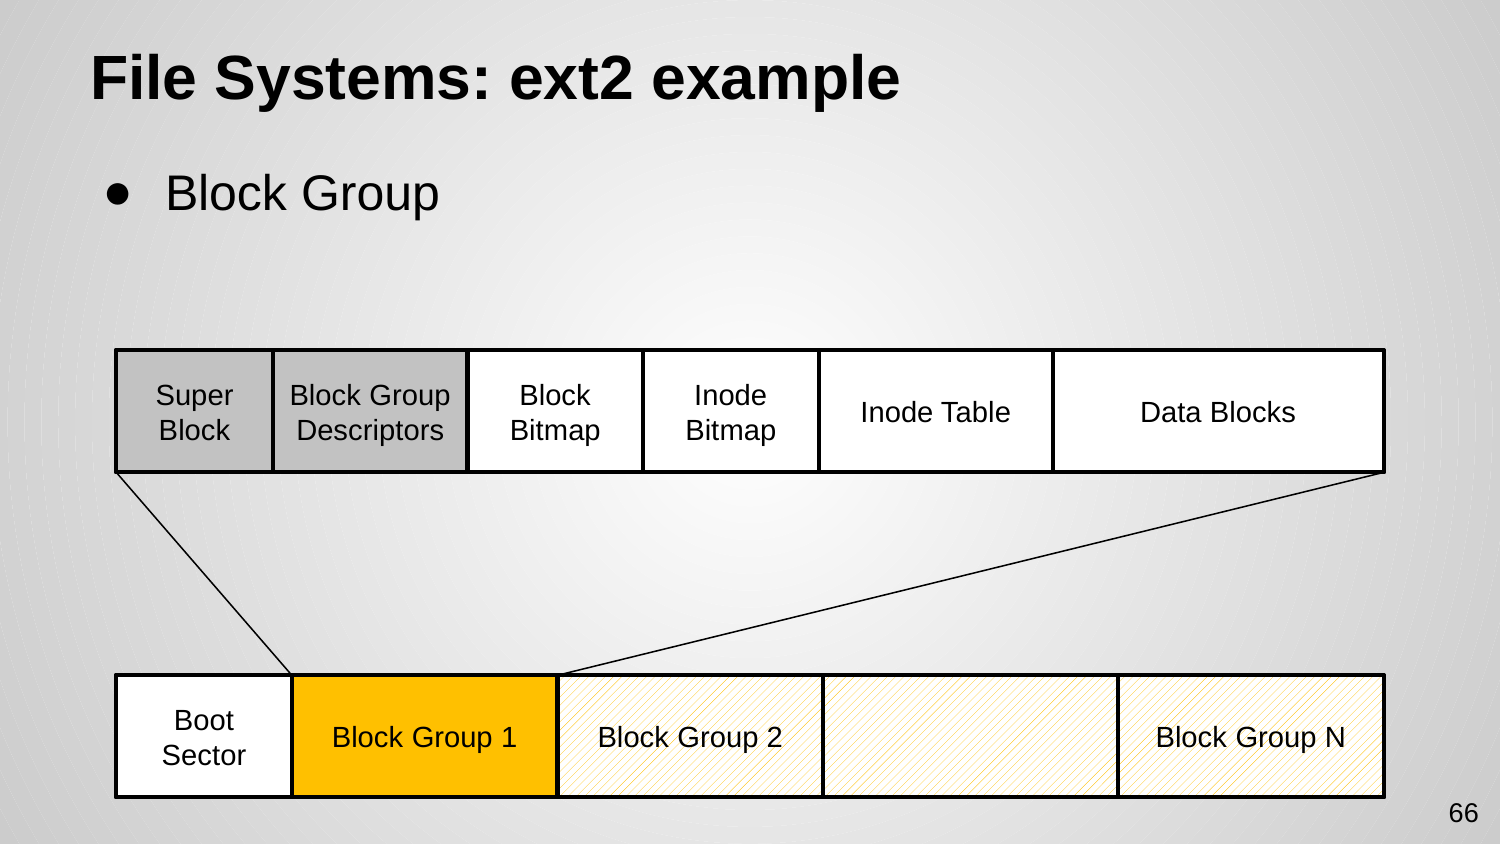

# File Systems: ext2 example
Block Group

Data Blocks
Inode Table
Inode Bitmap
Block Bitmap

Super Block
Block Group Descriptors

Block Group N
Block Group 2
Boot Sector

Block Group 1
66